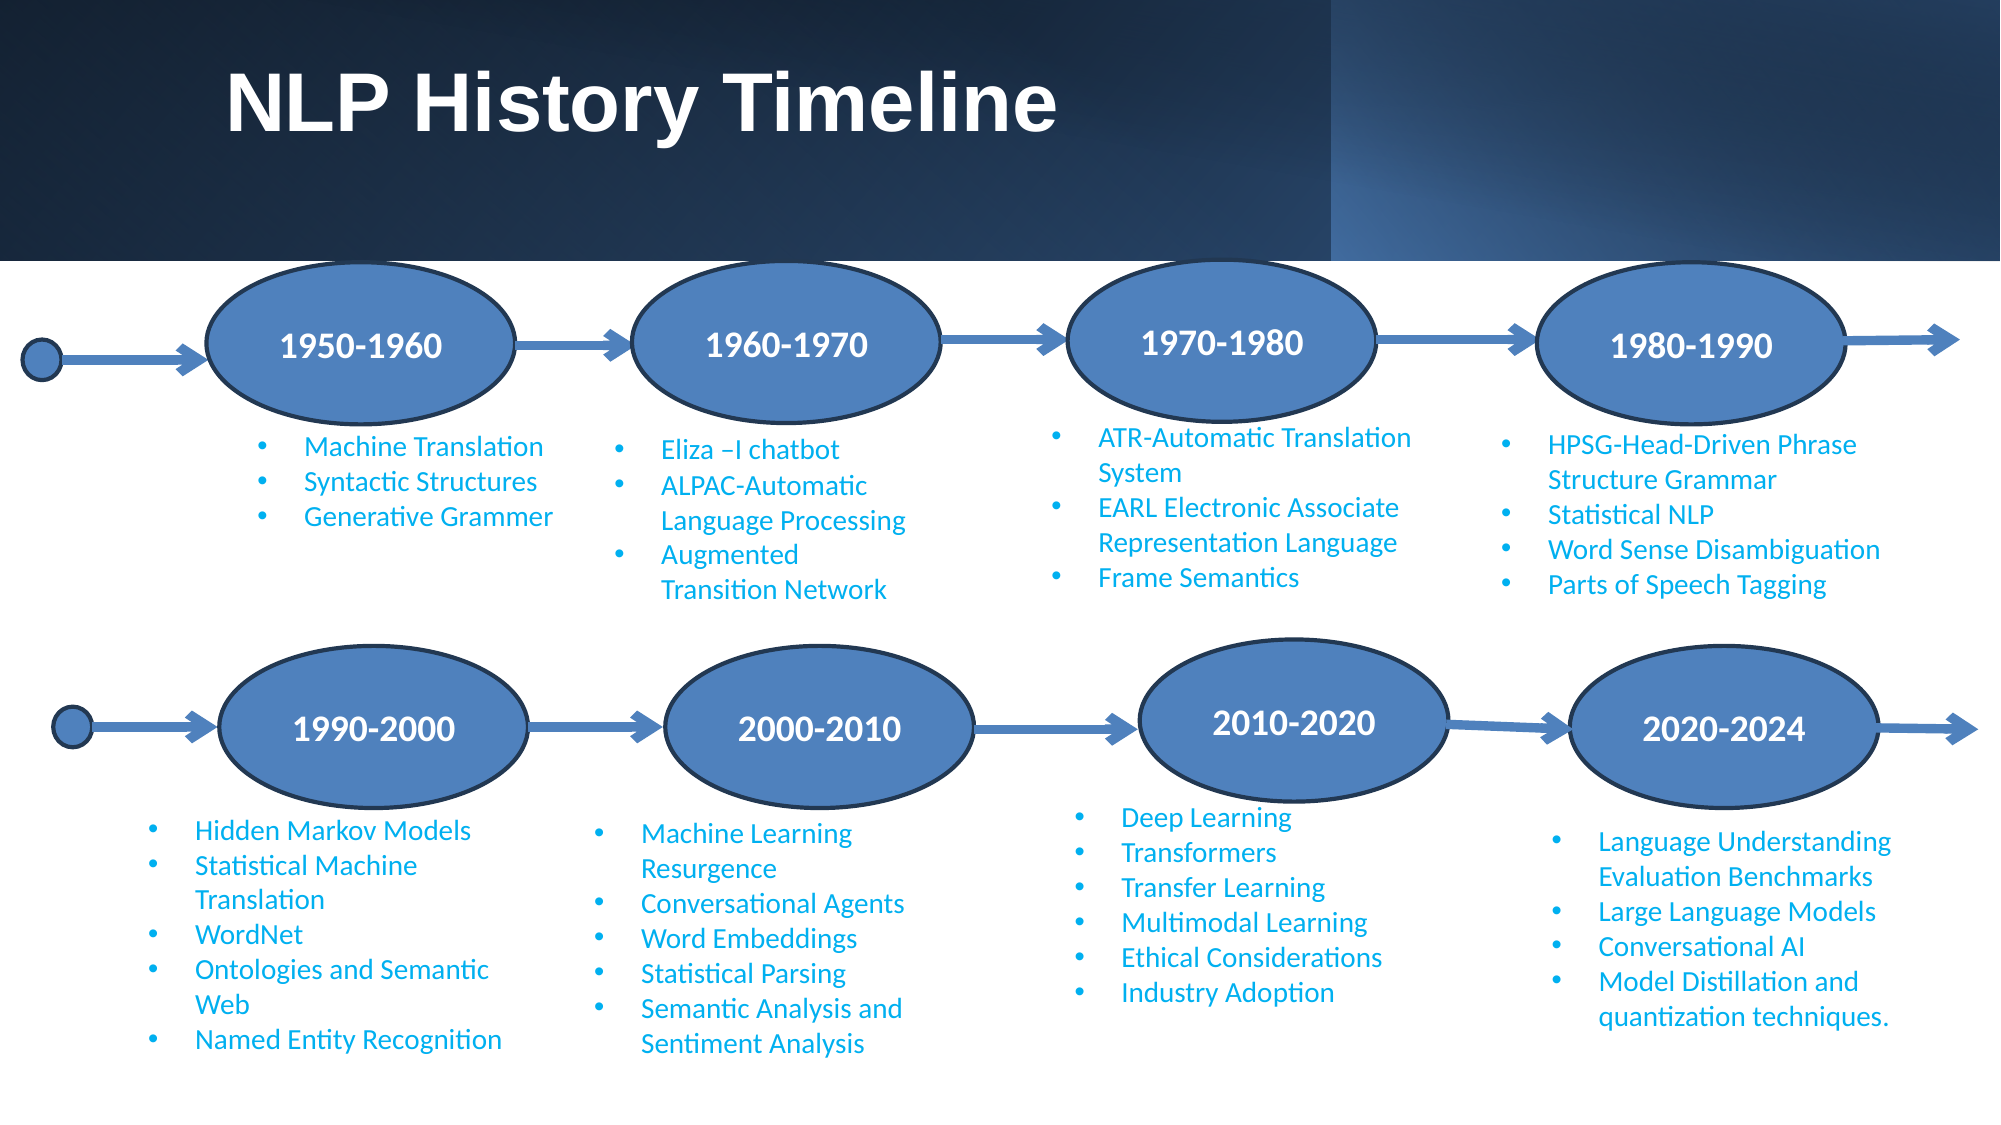

# NLP History Timeline
1970-1980
1960-1970
1950-1960
1980-1990

ATR-Automatic Translation System
EARL Electronic Associate Representation Language
Frame Semantics
HPSG-Head-Driven Phrase Structure Grammar
Statistical NLP
Word Sense Disambiguation
Parts of Speech Tagging

Machine Translation
Syntactic Structures
Generative Grammer
Eliza –I chatbot
ALPAC-Automatic Language Processing
Augmented Transition Network
2010-2020
1990-2000
2000-2010
2020-2024

Deep Learning
Transformers
Transfer Learning
Multimodal Learning
Ethical Considerations
Industry Adoption
Hidden Markov Models
Statistical Machine Translation
WordNet
Ontologies and Semantic Web
Named Entity Recognition
Machine Learning Resurgence
Conversational Agents
Word Embeddings
Statistical Parsing
Semantic Analysis and Sentiment Analysis
Language Understanding Evaluation Benchmarks
Large Language Models
Conversational AI
Model Distillation and  quantization techniques.